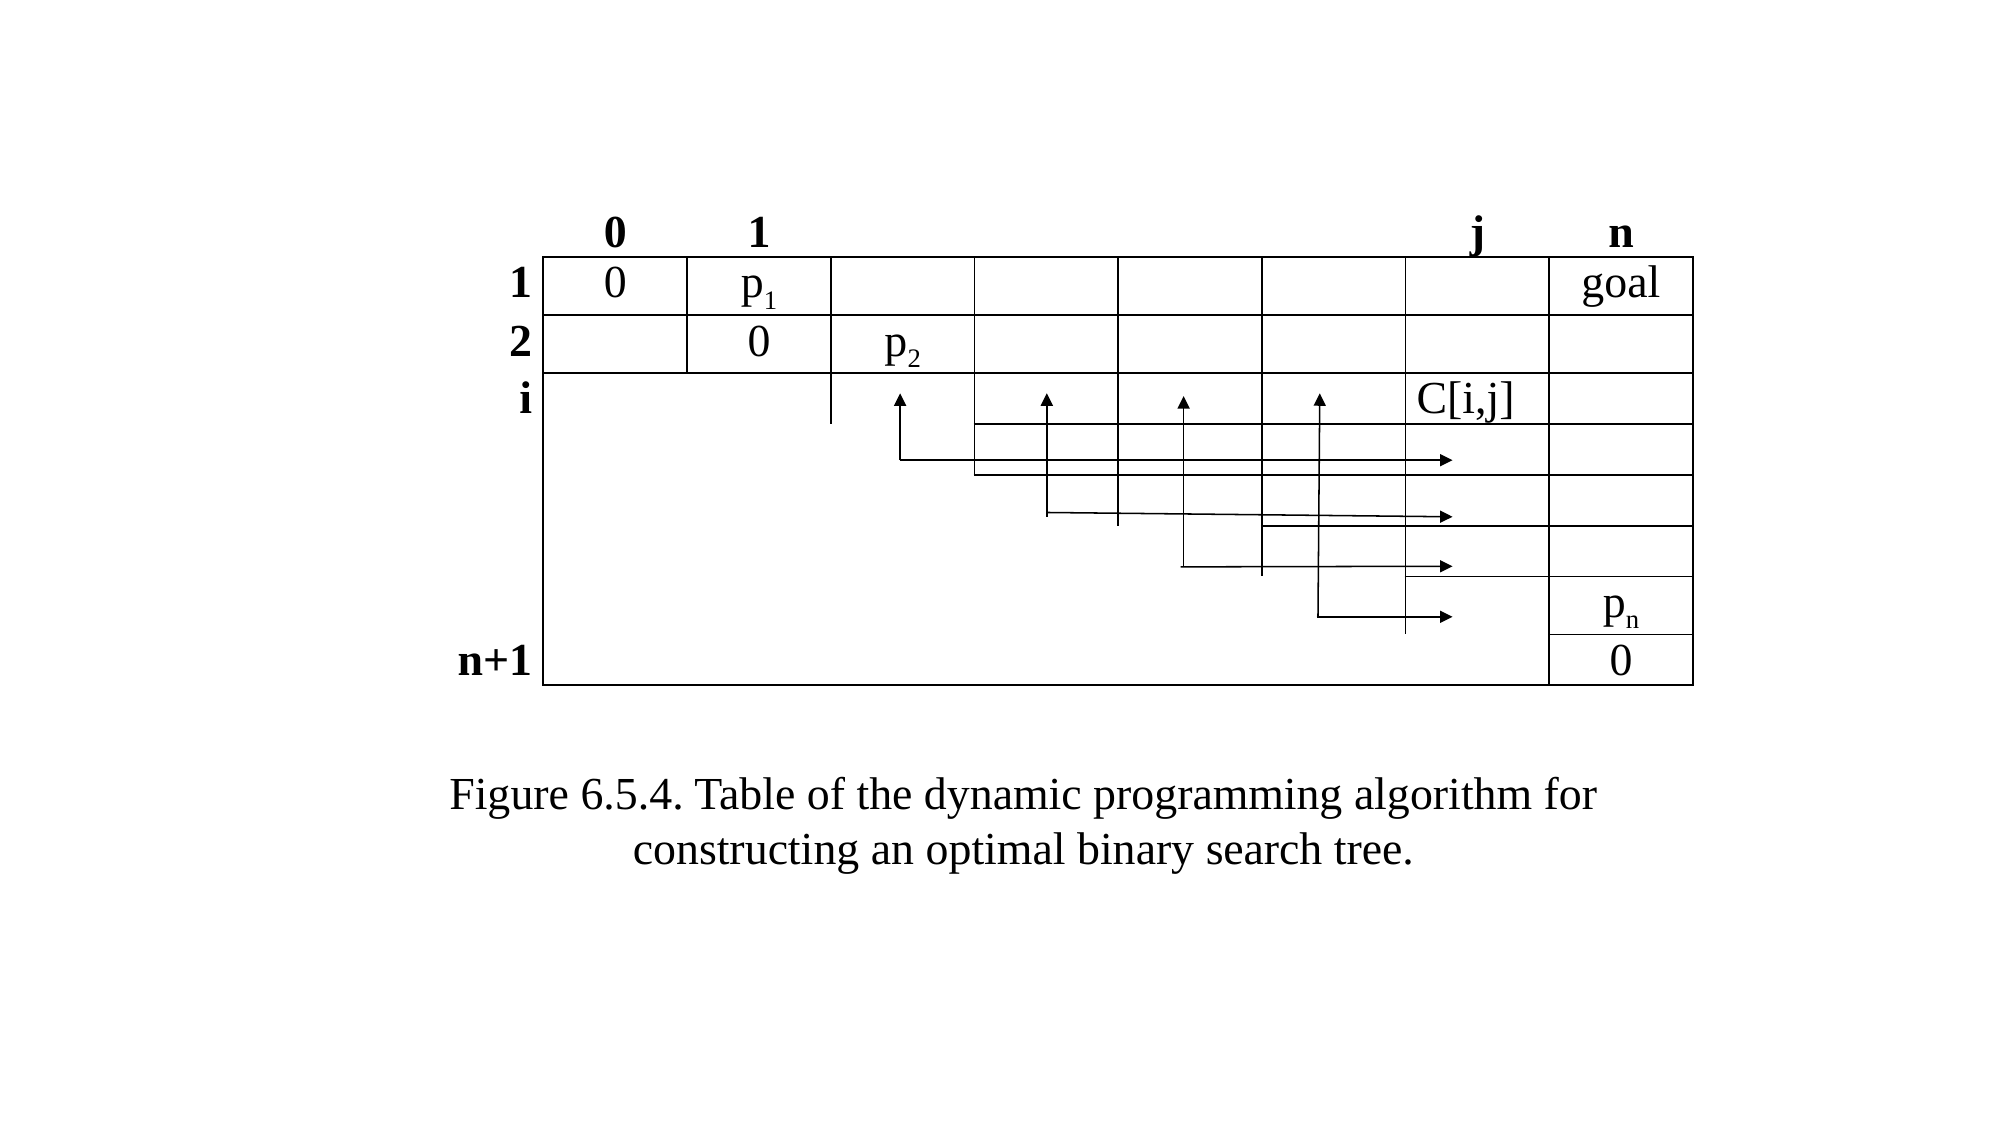

|  | 0 | 1 |  |  |  |  | j | n |
| --- | --- | --- | --- | --- | --- | --- | --- | --- |
| 1 | 0 | p1 |  |  |  |  |  | goal |
| 2 |  | 0 | p2 |  |  |  |  |  |
| i |  |  |  |  |  |  | C[i,j] |  |
|  |  |  |  |  |  |  |  |  |
|  |  |  |  |  |  |  |  |  |
|  |  |  |  |  |  |  |  |  |
|  |  |  |  |  |  |  |  | pn |
| n+1 |  |  |  |  |  |  |  | 0 |

Figure 6.5.4. Table of the dynamic programming algorithm for constructing an optimal binary search tree.